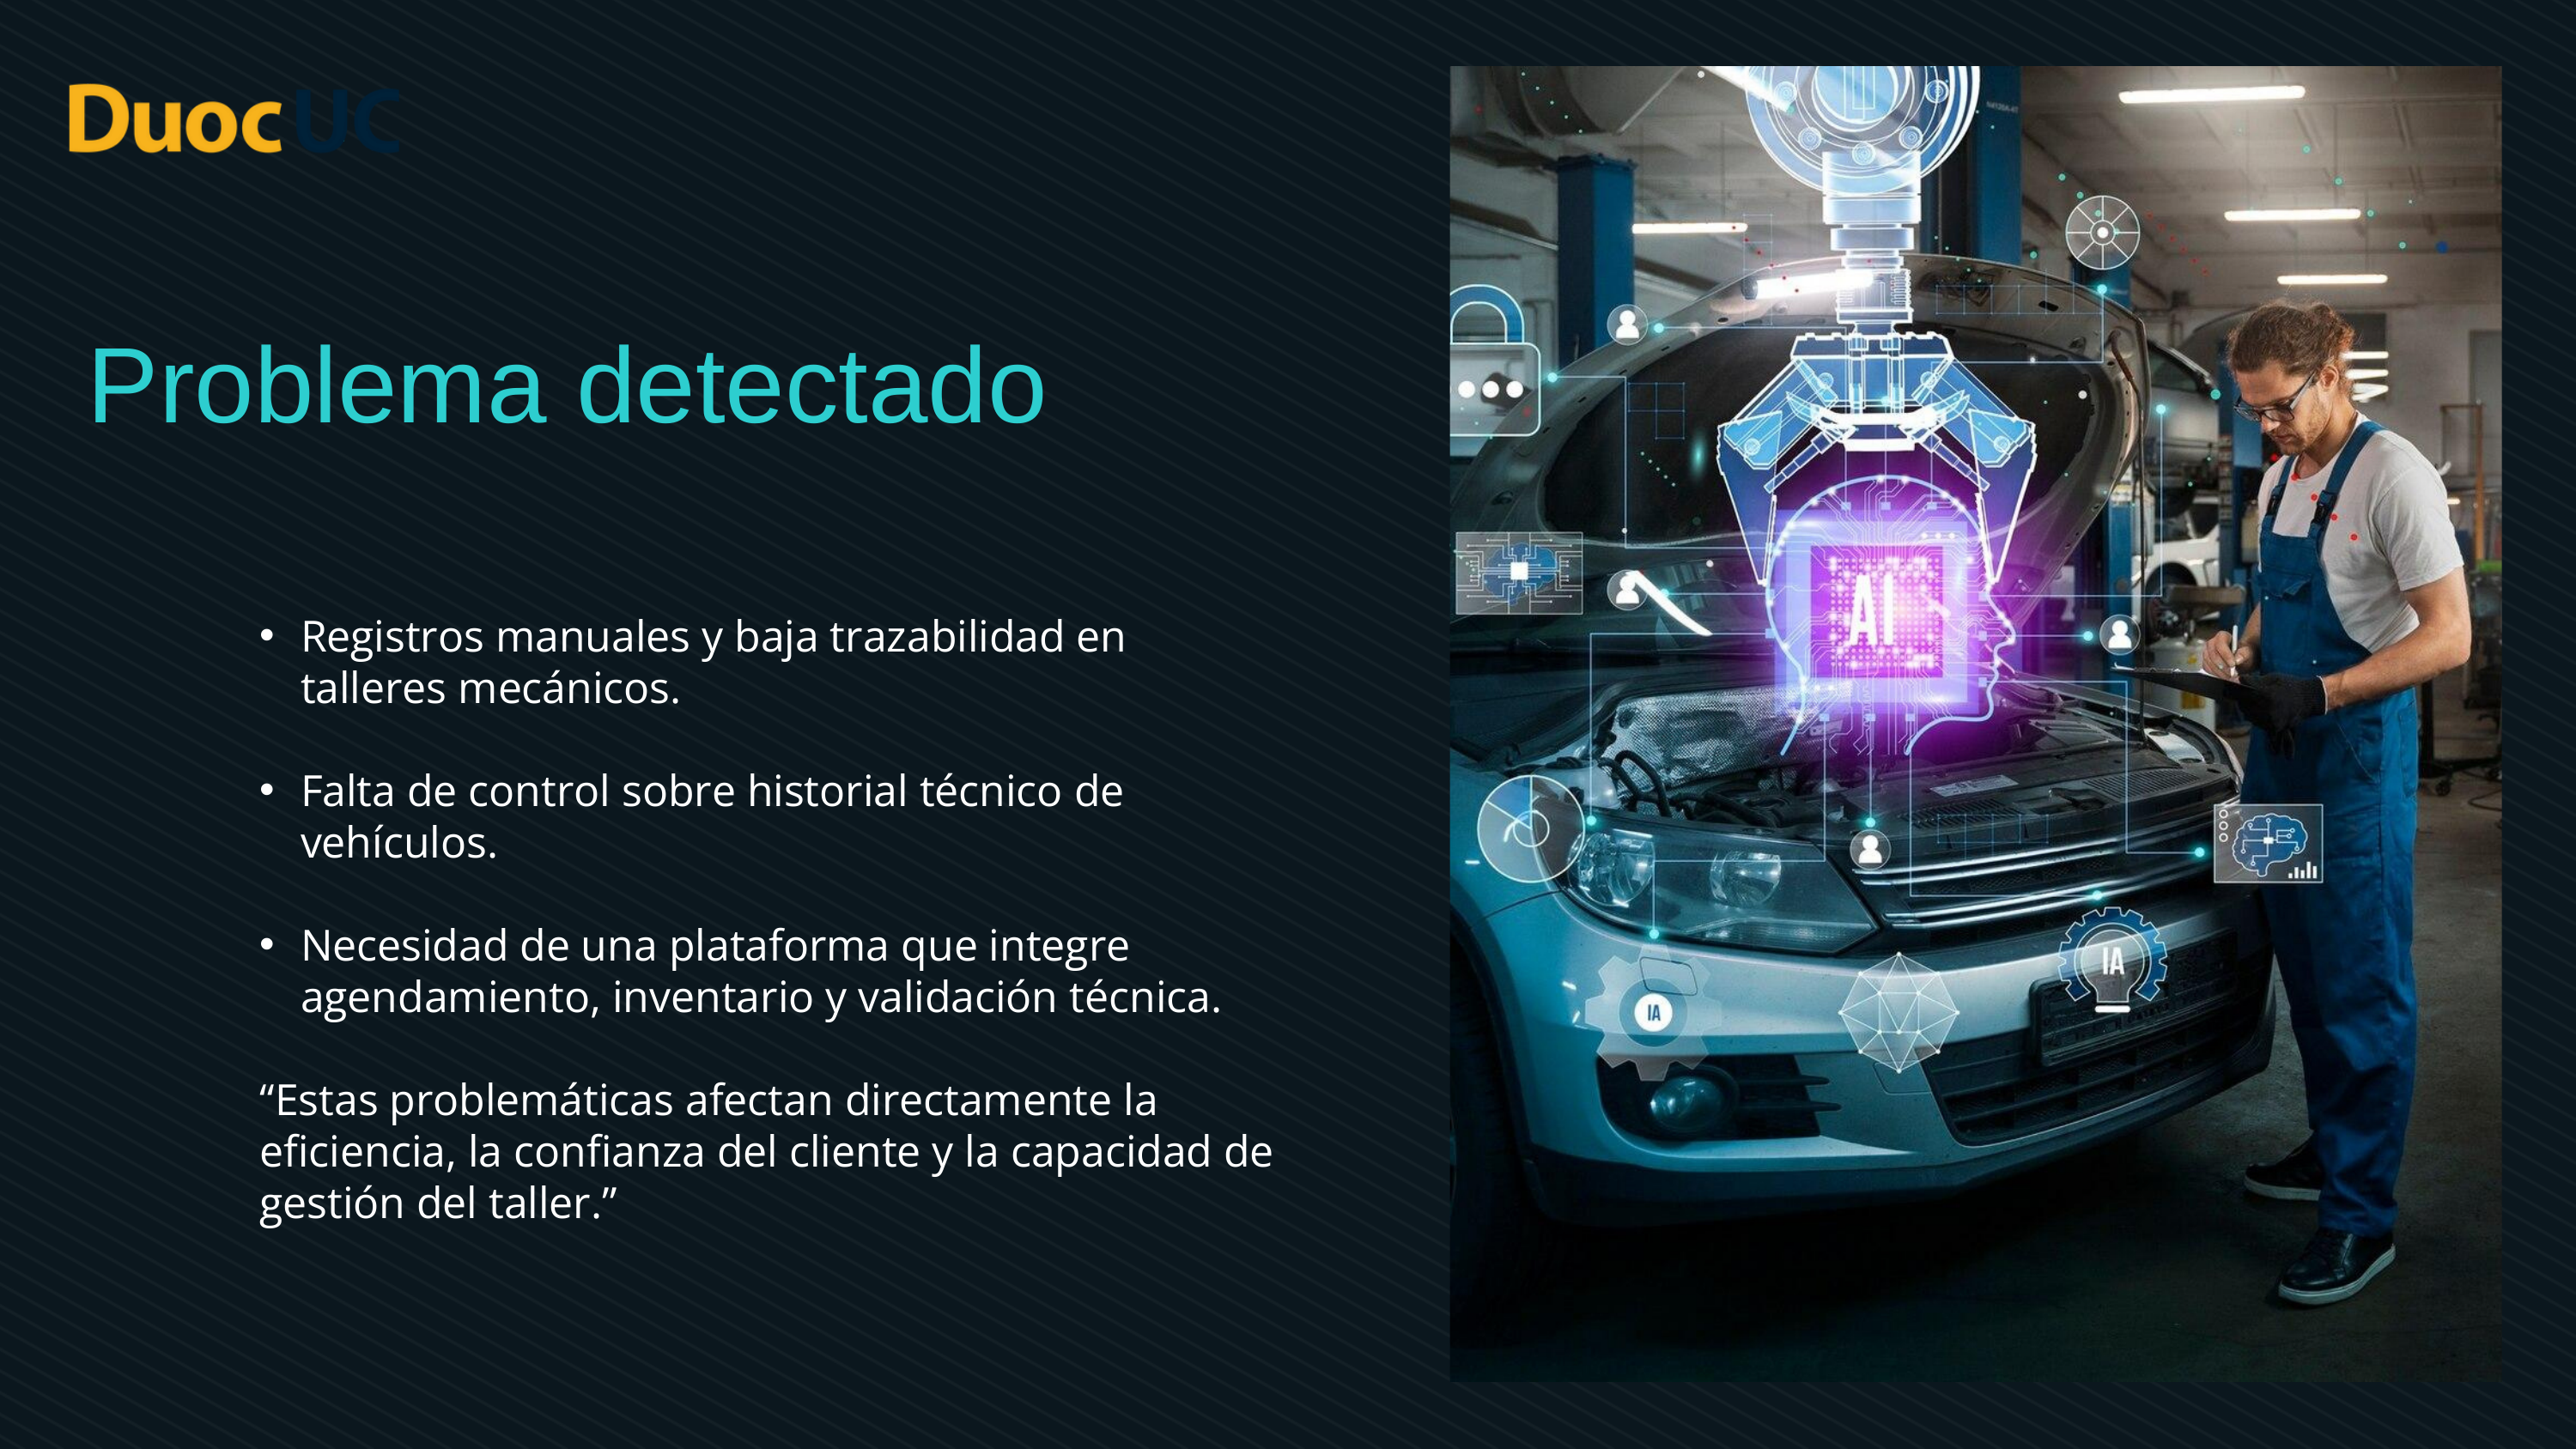

Problema detectado
Registros manuales y baja trazabilidad en talleres mecánicos.

Falta de control sobre historial técnico de vehículos.

Necesidad de una plataforma que integre agendamiento, inventario y validación técnica.

“Estas problemáticas afectan directamente la eficiencia, la confianza del cliente y la capacidad de gestión del taller.”